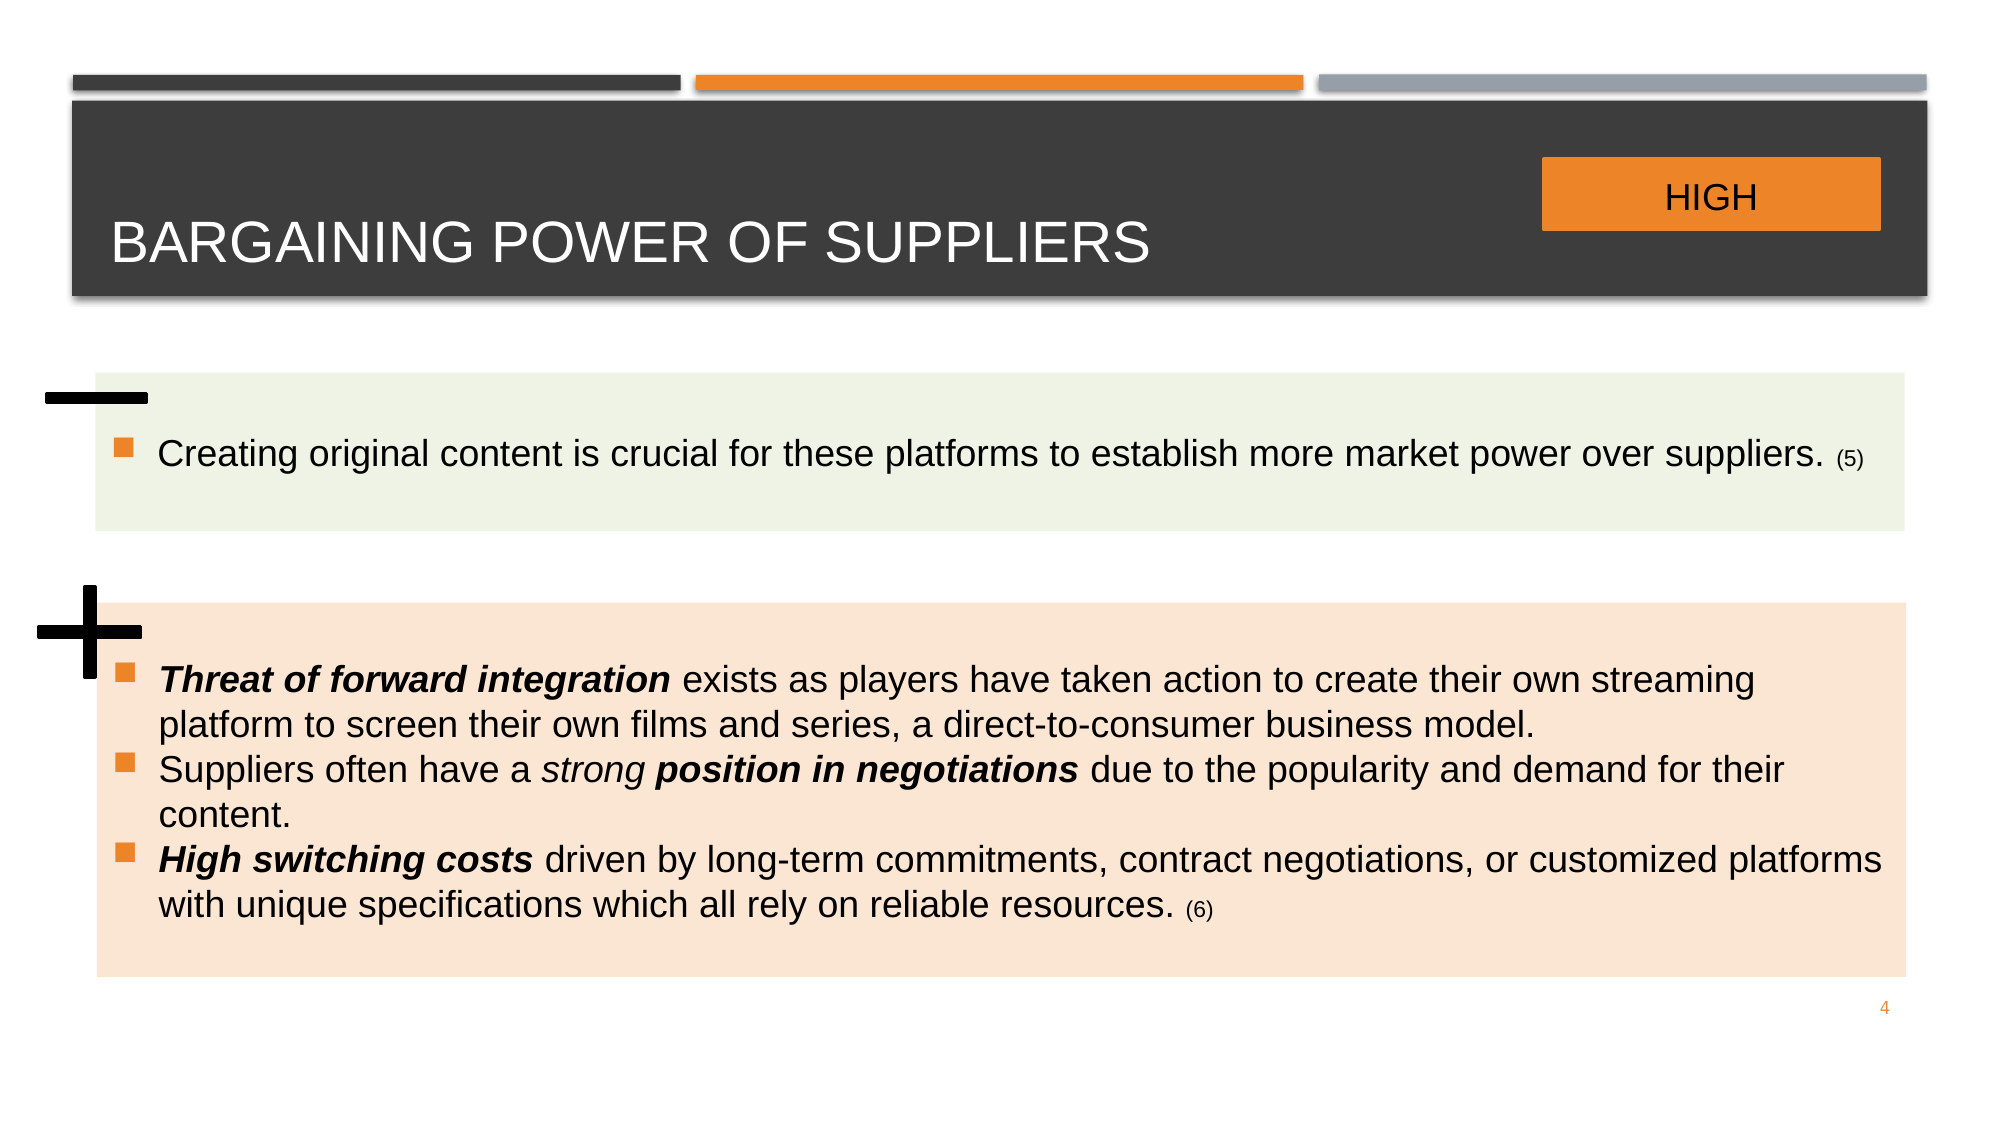

# Bargaining power of suppliers
HIGH
Creating original content is crucial for these platforms to establish more market power over suppliers. (5)

Threat of forward integration exists as players have taken action to create their own streaming platform to screen their own films and series, a direct-to-consumer business model.
Suppliers often have a strong position in negotiations due to the popularity and demand for their content.
High switching costs driven by long-term commitments, contract negotiations, or customized platforms with unique specifications which all rely on reliable resources. (6)
4